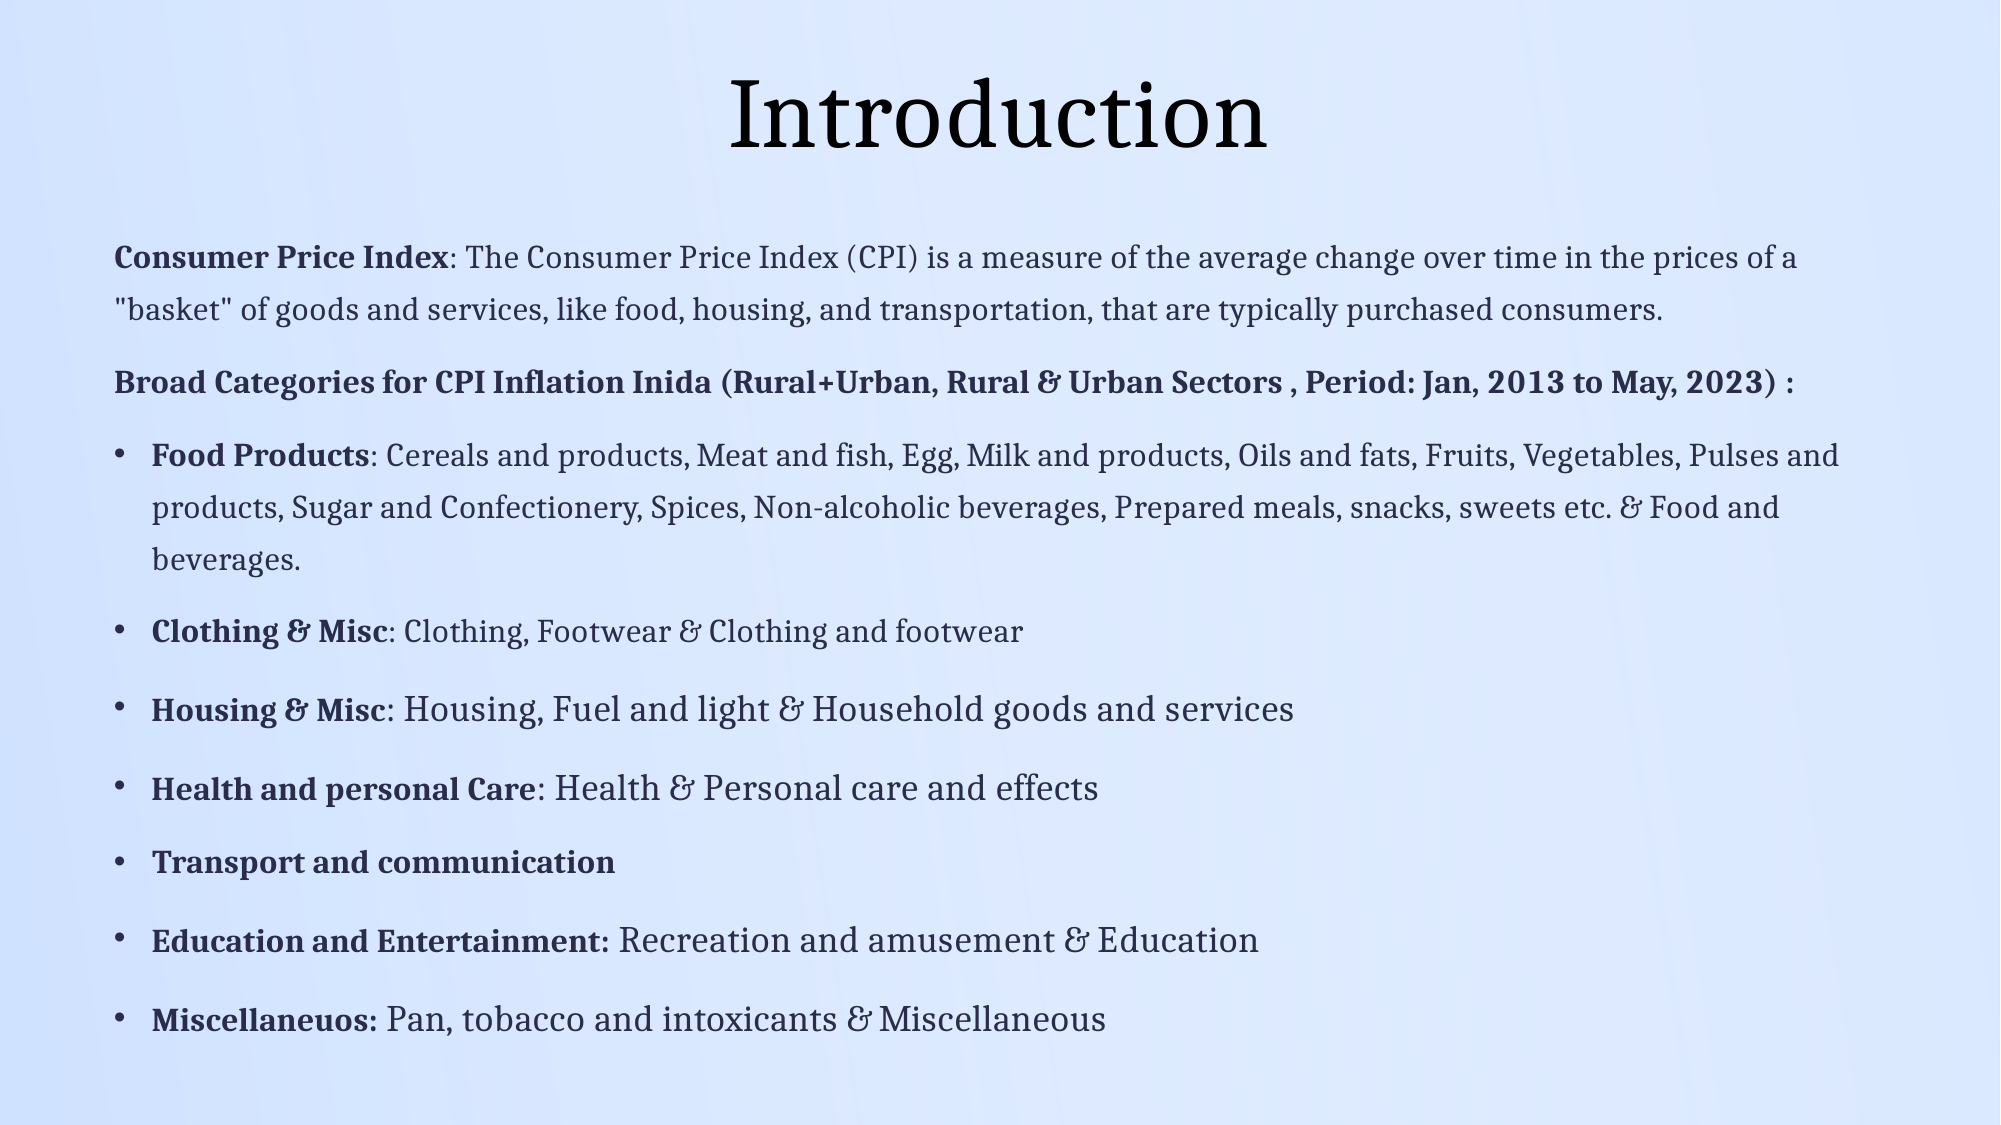

Introduction
Consumer Price Index: The Consumer Price Index (CPI) is a measure of the average change over time in the prices of a "basket" of goods and services, like food, housing, and transportation, that are typically purchased consumers.
Broad Categories for CPI Inflation Inida (Rural+Urban, Rural & Urban Sectors , Period: Jan, 2013 to May, 2023) :
Food Products: Cereals and products, Meat and fish, Egg, Milk and products, Oils and fats, Fruits, Vegetables, Pulses and products, Sugar and Confectionery, Spices, Non-alcoholic beverages, Prepared meals, snacks, sweets etc. & Food and beverages.
Clothing & Misc: Clothing, Footwear & Clothing and footwear
Housing & Misc: Housing, Fuel and light & Household goods and services
Health and personal Care: Health & Personal care and effects
Transport and communication
Education and Entertainment: Recreation and amusement & Education
Miscellaneuos: Pan, tobacco and intoxicants & Miscellaneous

2